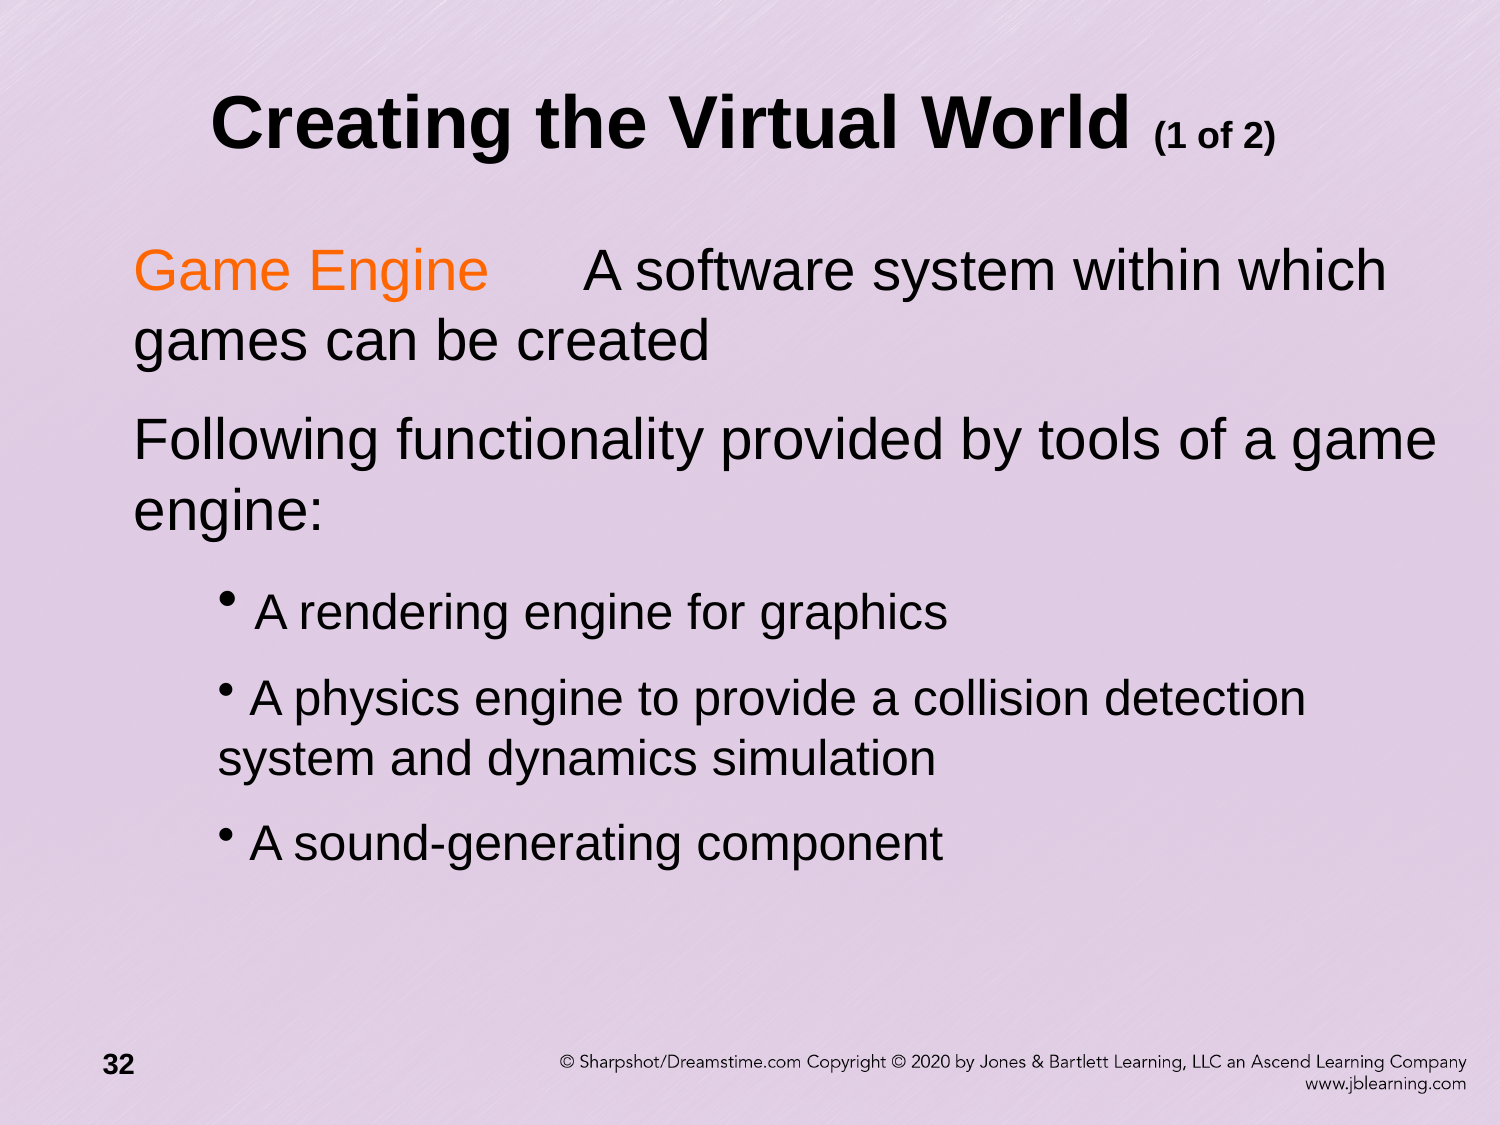

# Creating the Virtual World (1 of 2)
Game Engine	A software system within which games can be created
Following functionality provided by tools of a game engine:
 A rendering engine for graphics
 A physics engine to provide a collision detection system and dynamics simulation
 A sound-generating component

32